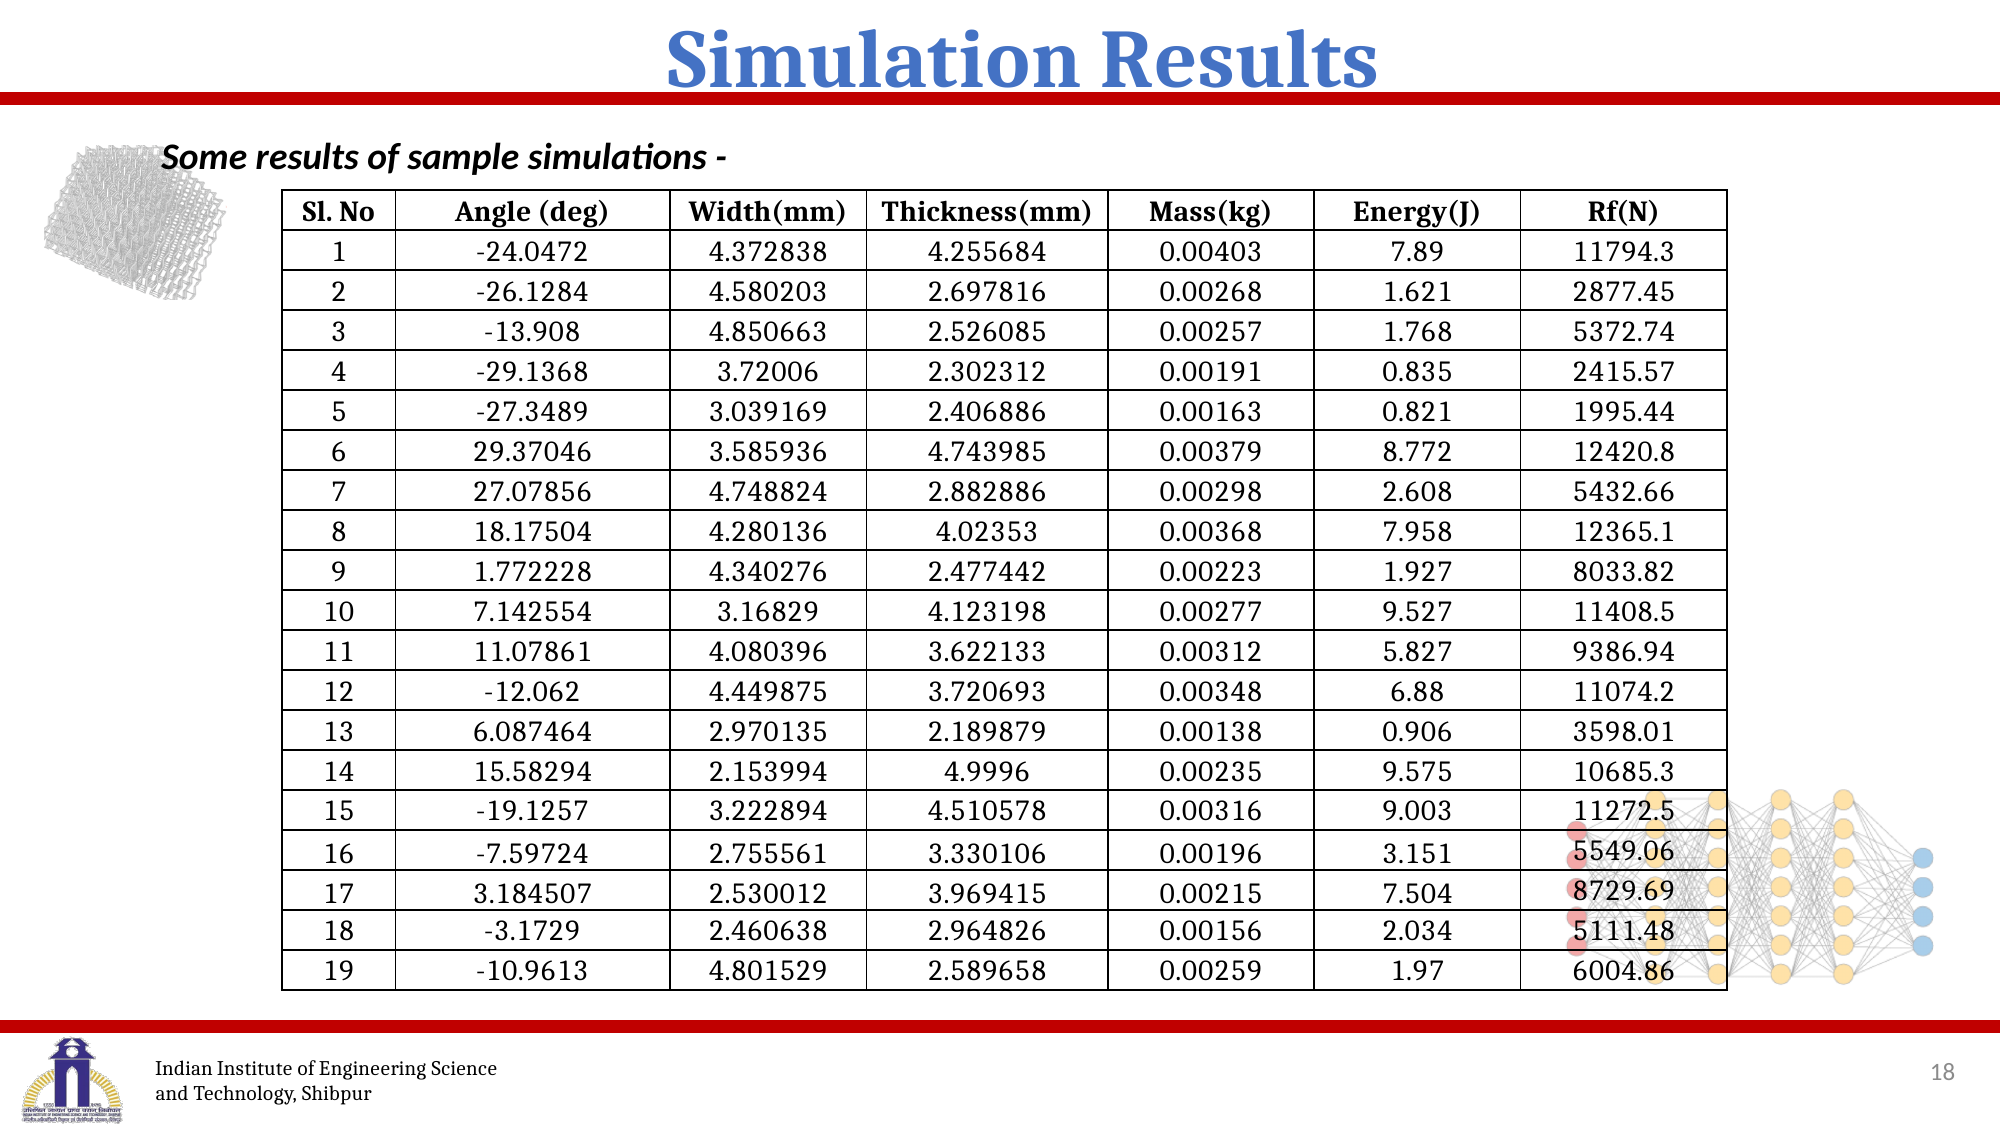

Simulation Results
Some results of sample simulations -
| Sl. No | Angle (deg) | Width(mm) | Thickness(mm) | Mass(kg) | Energy(J) | Rf(N) |
| --- | --- | --- | --- | --- | --- | --- |
| 1 | -24.0472 | 4.372838 | 4.255684 | 0.00403 | 7.89 | 11794.3 |
| 2 | -26.1284 | 4.580203 | 2.697816 | 0.00268 | 1.621 | 2877.45 |
| 3 | -13.908 | 4.850663 | 2.526085 | 0.00257 | 1.768 | 5372.74 |
| 4 | -29.1368 | 3.72006 | 2.302312 | 0.00191 | 0.835 | 2415.57 |
| 5 | -27.3489 | 3.039169 | 2.406886 | 0.00163 | 0.821 | 1995.44 |
| 6 | 29.37046 | 3.585936 | 4.743985 | 0.00379 | 8.772 | 12420.8 |
| 7 | 27.07856 | 4.748824 | 2.882886 | 0.00298 | 2.608 | 5432.66 |
| 8 | 18.17504 | 4.280136 | 4.02353 | 0.00368 | 7.958 | 12365.1 |
| 9 | 1.772228 | 4.340276 | 2.477442 | 0.00223 | 1.927 | 8033.82 |
| 10 | 7.142554 | 3.16829 | 4.123198 | 0.00277 | 9.527 | 11408.5 |
| 11 | 11.07861 | 4.080396 | 3.622133 | 0.00312 | 5.827 | 9386.94 |
| 12 | -12.062 | 4.449875 | 3.720693 | 0.00348 | 6.88 | 11074.2 |
| 13 | 6.087464 | 2.970135 | 2.189879 | 0.00138 | 0.906 | 3598.01 |
| 14 | 15.58294 | 2.153994 | 4.9996 | 0.00235 | 9.575 | 10685.3 |
| 15 | -19.1257 | 3.222894 | 4.510578 | 0.00316 | 9.003 | 11272.5 |
| 16 | -7.59724 | 2.755561 | 3.330106 | 0.00196 | 3.151 | 5549.06 |
| 17 | 3.184507 | 2.530012 | 3.969415 | 0.00215 | 7.504 | 8729.69 |
| 18 | -3.1729 | 2.460638 | 2.964826 | 0.00156 | 2.034 | 5111.48 |
| 19 | -10.9613 | 4.801529 | 2.589658 | 0.00259 | 1.97 | 6004.86 |
18